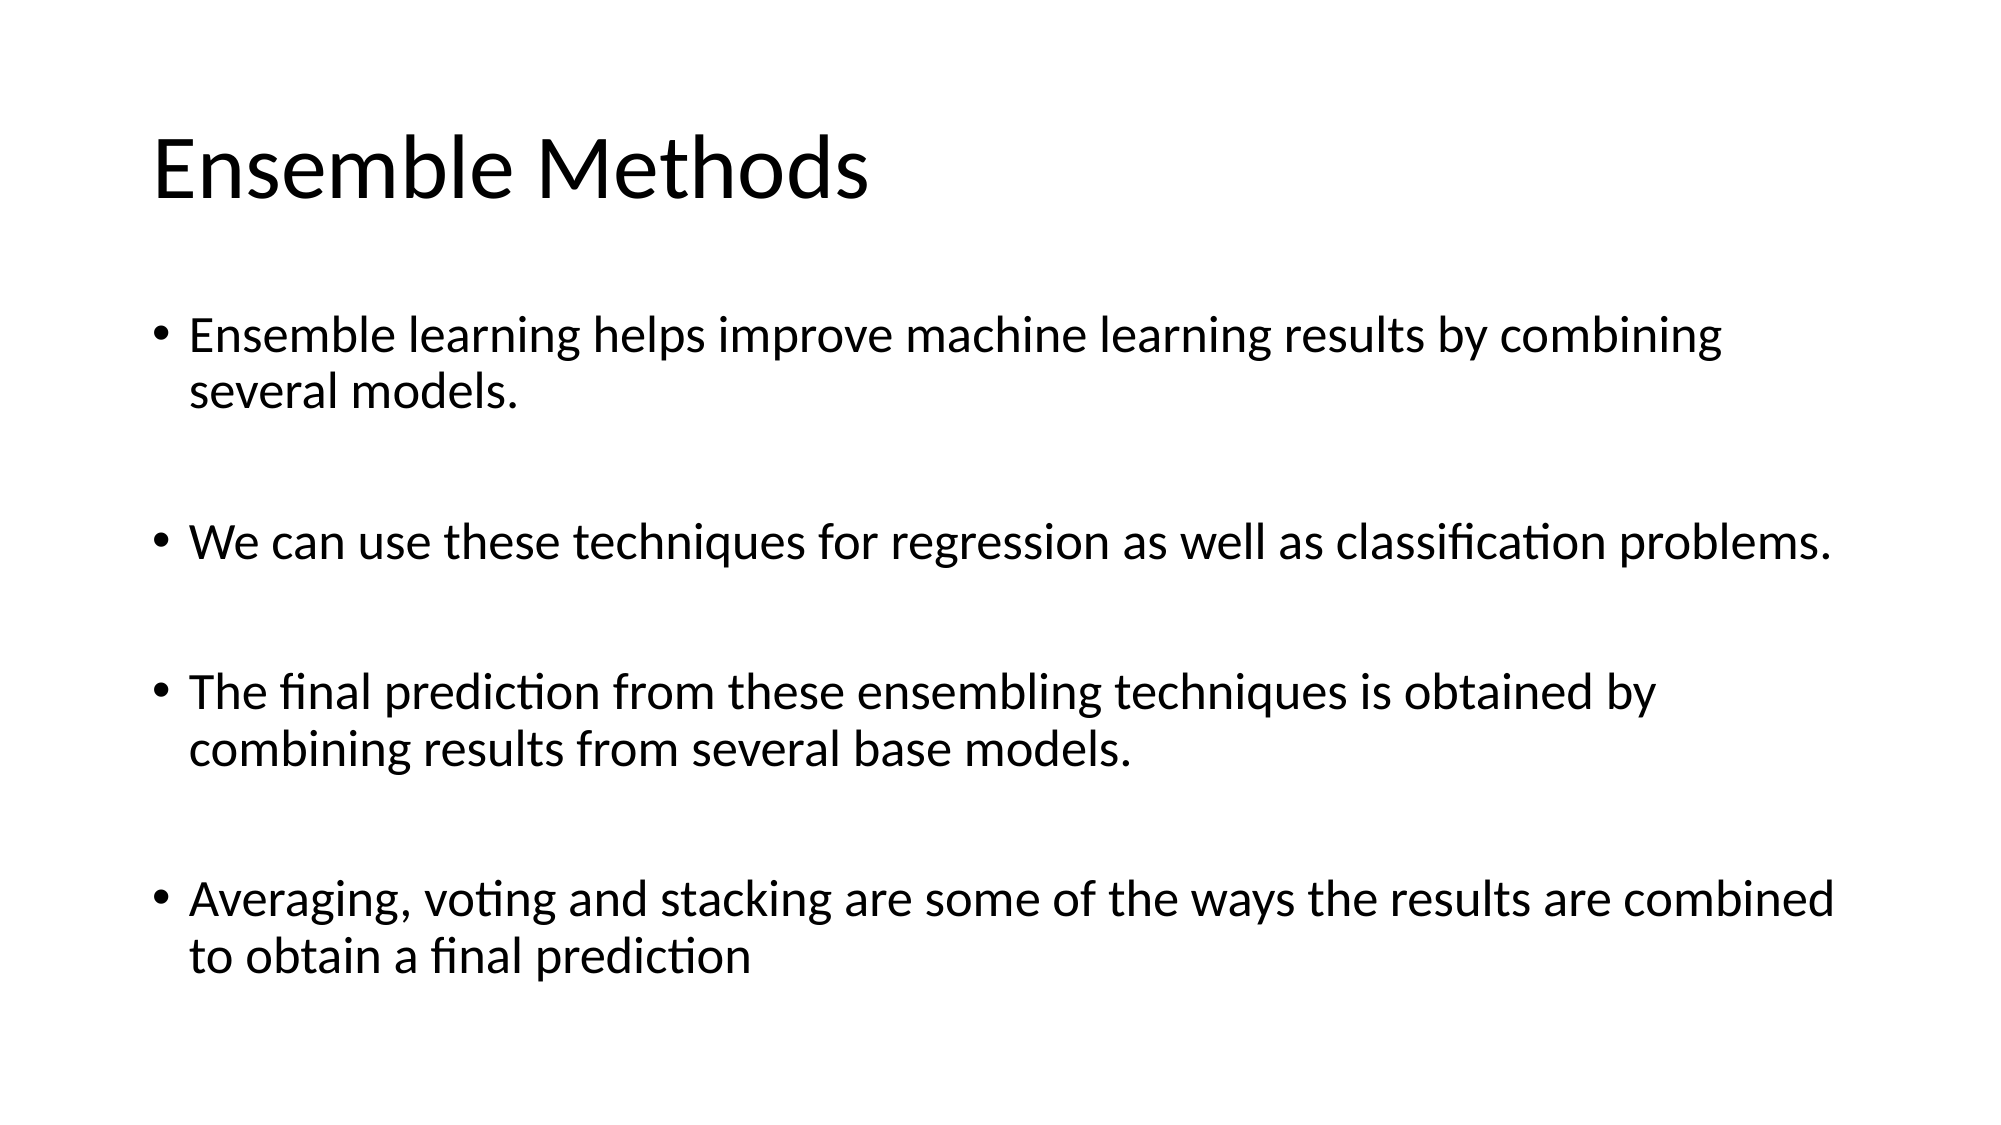

# Ensemble Methods
Ensemble learning helps improve machine learning results by combining several models.

We can use these techniques for regression as well as classification problems.

The final prediction from these ensembling techniques is obtained by combining results from several base models.

Averaging, voting and stacking are some of the ways the results are combined to obtain a final prediction